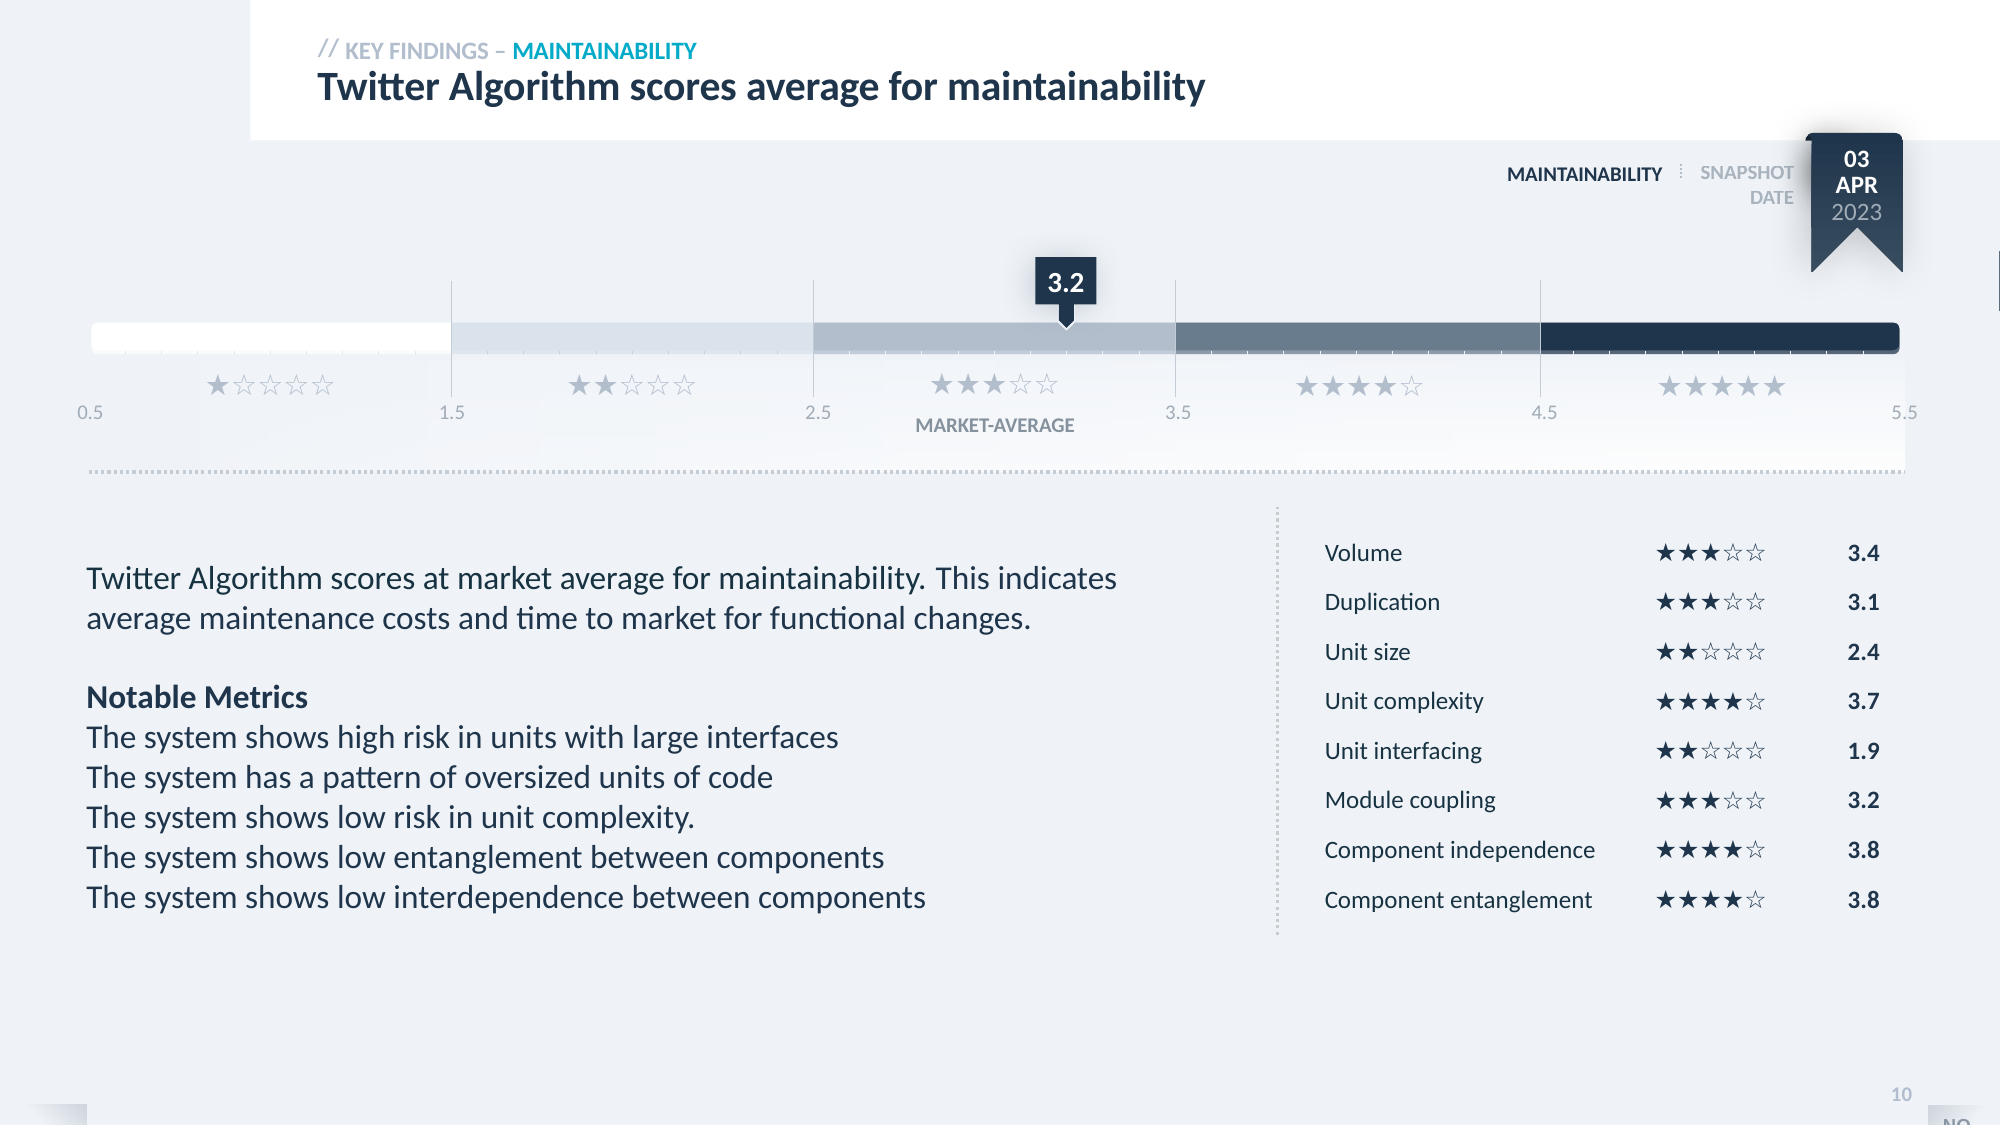

Key findings – Maintainability
# Twitter Algorithm scores average for maintainability
03
Maintainability
Apr
2023
3.2

| Volume | ★★★☆☆ | 3.4 |
| --- | --- | --- |
| Duplication | ★★★☆☆ | 3.1 |
| Unit size | ★★☆☆☆ | 2.4 |
| Unit complexity | ★★★★☆ | 3.7 |
| Unit interfacing | ★★☆☆☆ | 1.9 |
| Module coupling | ★★★☆☆ | 3.2 |
| Component independence | ★★★★☆ | 3.8 |
| Component entanglement | ★★★★☆ | 3.8 |
Twitter Algorithm scores at market average for maintainability. This indicates average maintenance costs and time to market for functional changes.

Notable Metrics
The system shows high risk in units with large interfaces
The system has a pattern of oversized units of code
The system shows low risk in unit complexity.
The system shows low entanglement between components
The system shows low interdependence between components

10